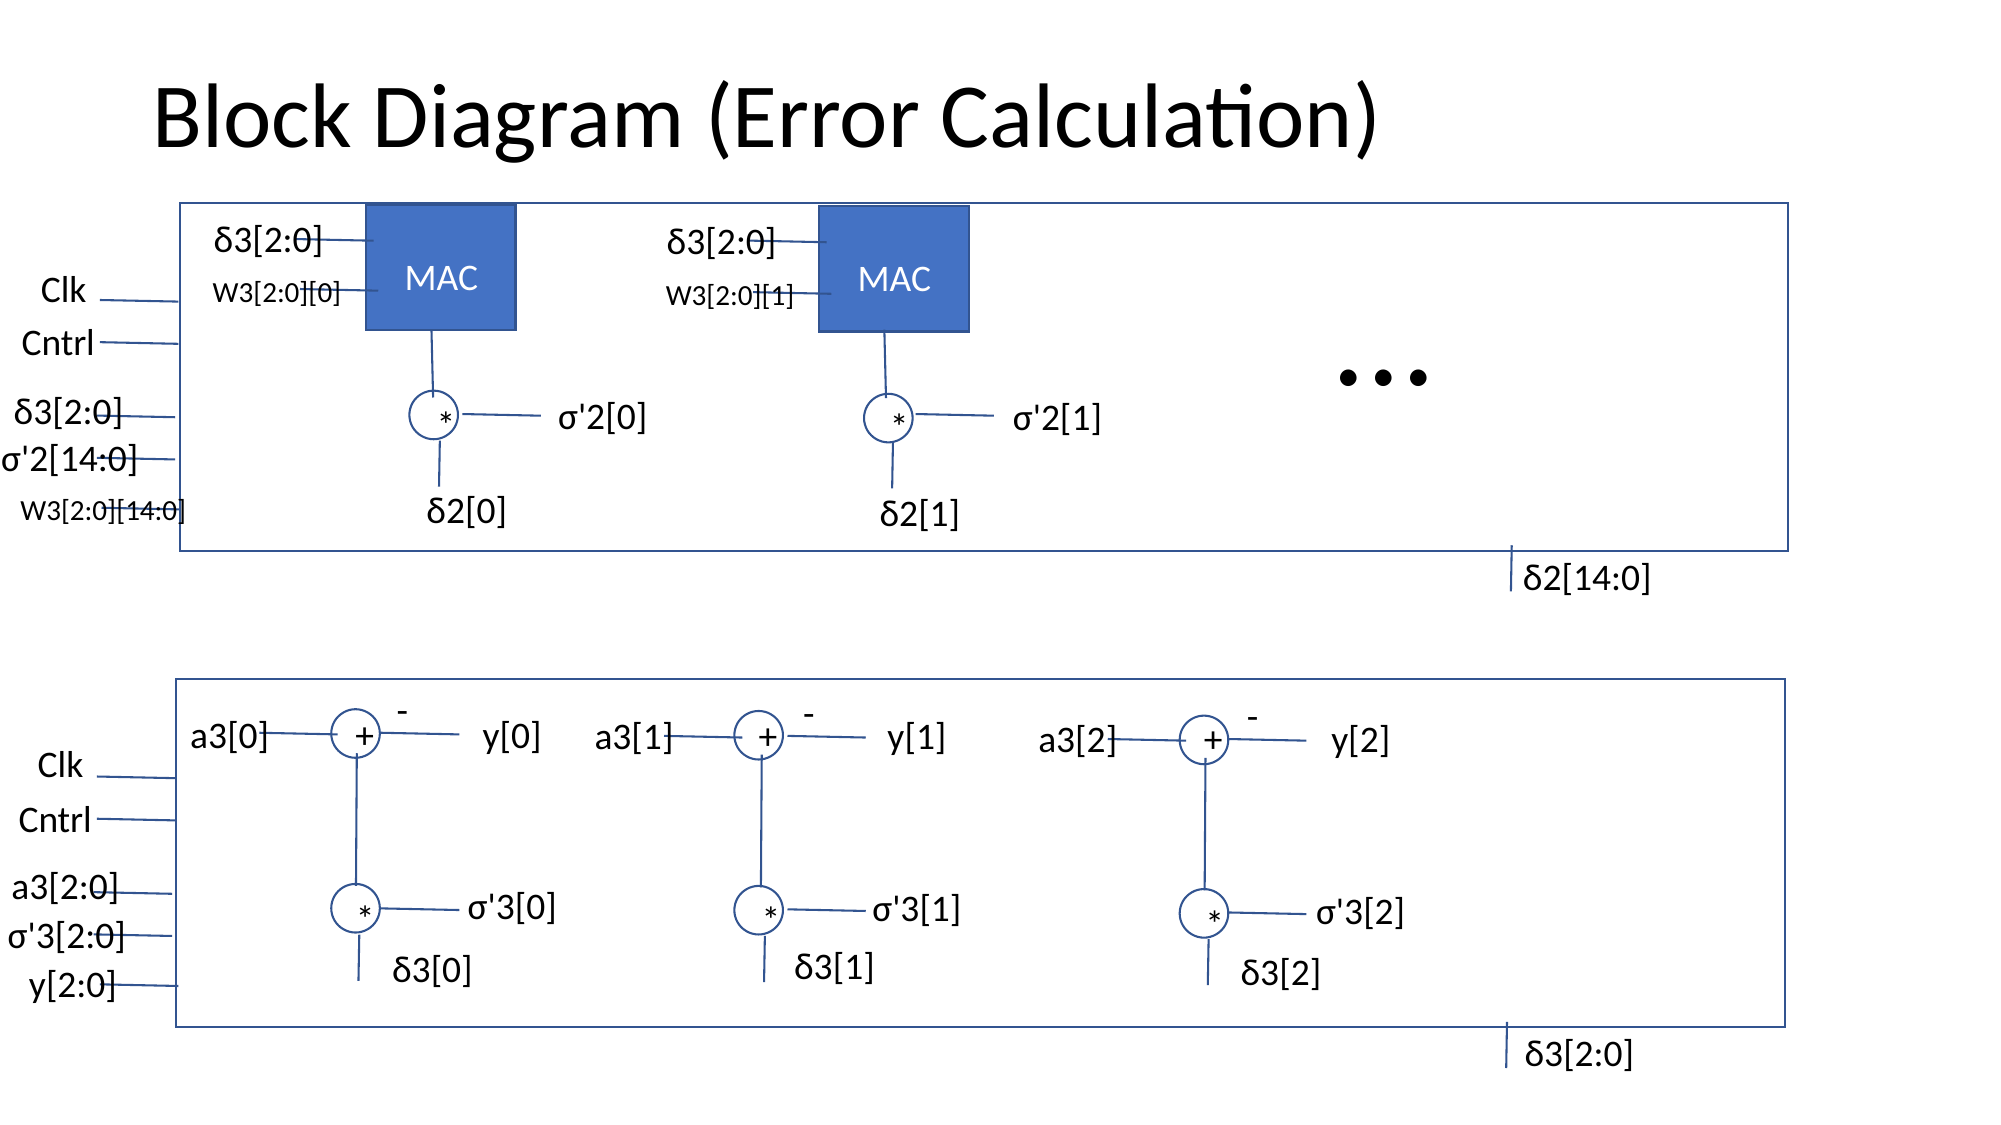

# Block Diagram (Error Calculation)

δ3[2:0]
δ3[2:0]
...
MAC
MAC
Clk
W3[2:0][0]
W3[2:0][1]
Cntrl
δ3[2:0]
σ'2[0]
σ'2[1]

*

*
σ'2[14:0]
δ2[0]
δ2[1]
W3[2:0][14:0]
δ2[14:0]

-
-
-
a3[0]
+
y[0]
a3[1]
+
y[1]
a3[2]
+
y[2]

Clk
Cntrl
a3[2:0]
σ'3[0]
σ'3[1]
σ'3[2]

*
*

*
σ'3[2:0]
δ3[1]
δ3[0]
δ3[2]
y[2:0]
δ3[2:0]